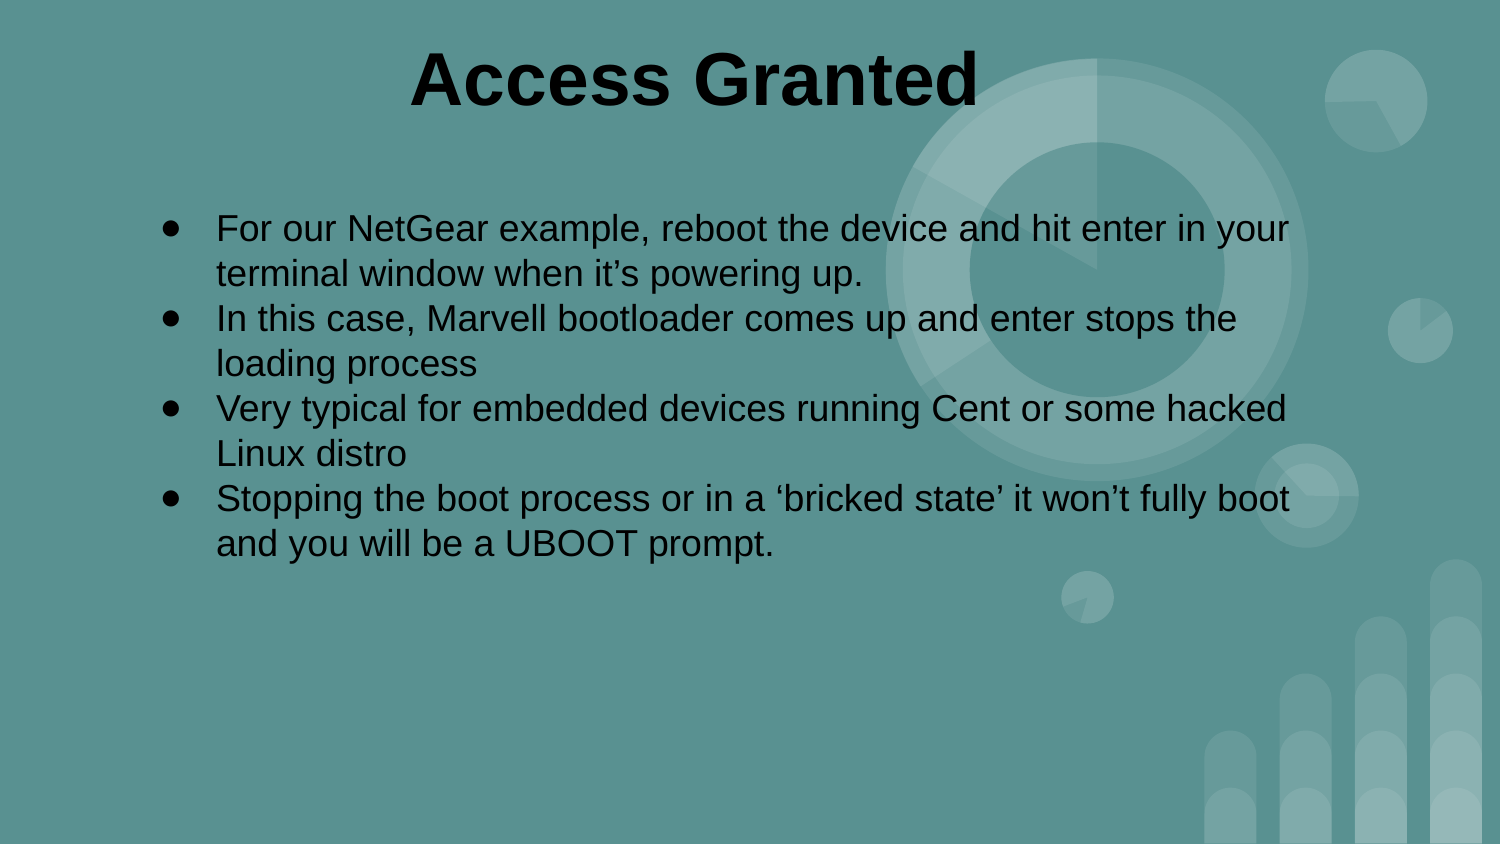

# Access Granted
For our NetGear example, reboot the device and hit enter in your terminal window when it’s powering up.
In this case, Marvell bootloader comes up and enter stops the loading process
Very typical for embedded devices running Cent or some hacked Linux distro
Stopping the boot process or in a ‘bricked state’ it won’t fully boot and you will be a UBOOT prompt.